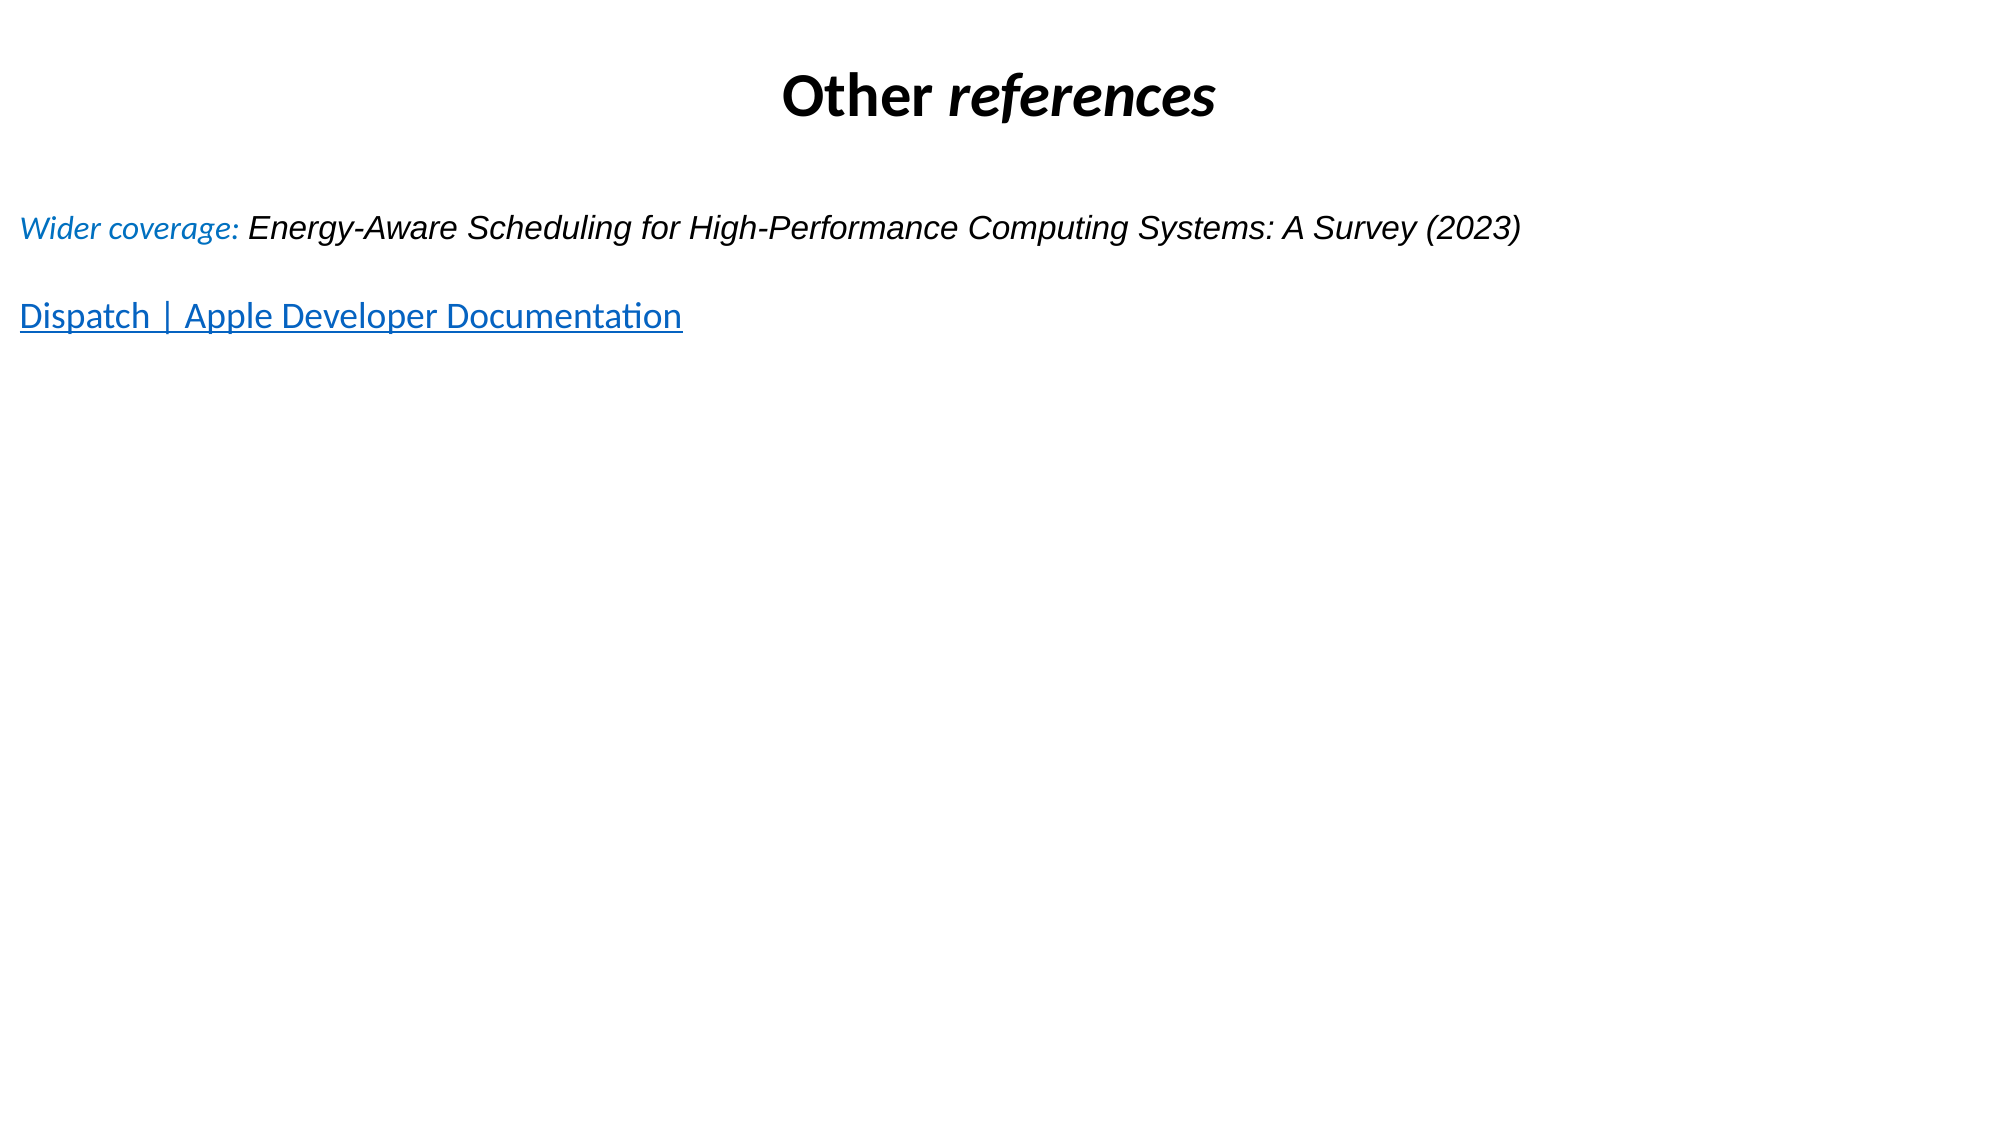

Other references

Wider coverage: Energy-Aware Scheduling for High-Performance Computing Systems: A Survey (2023)

Dispatch | Apple Developer Documentation